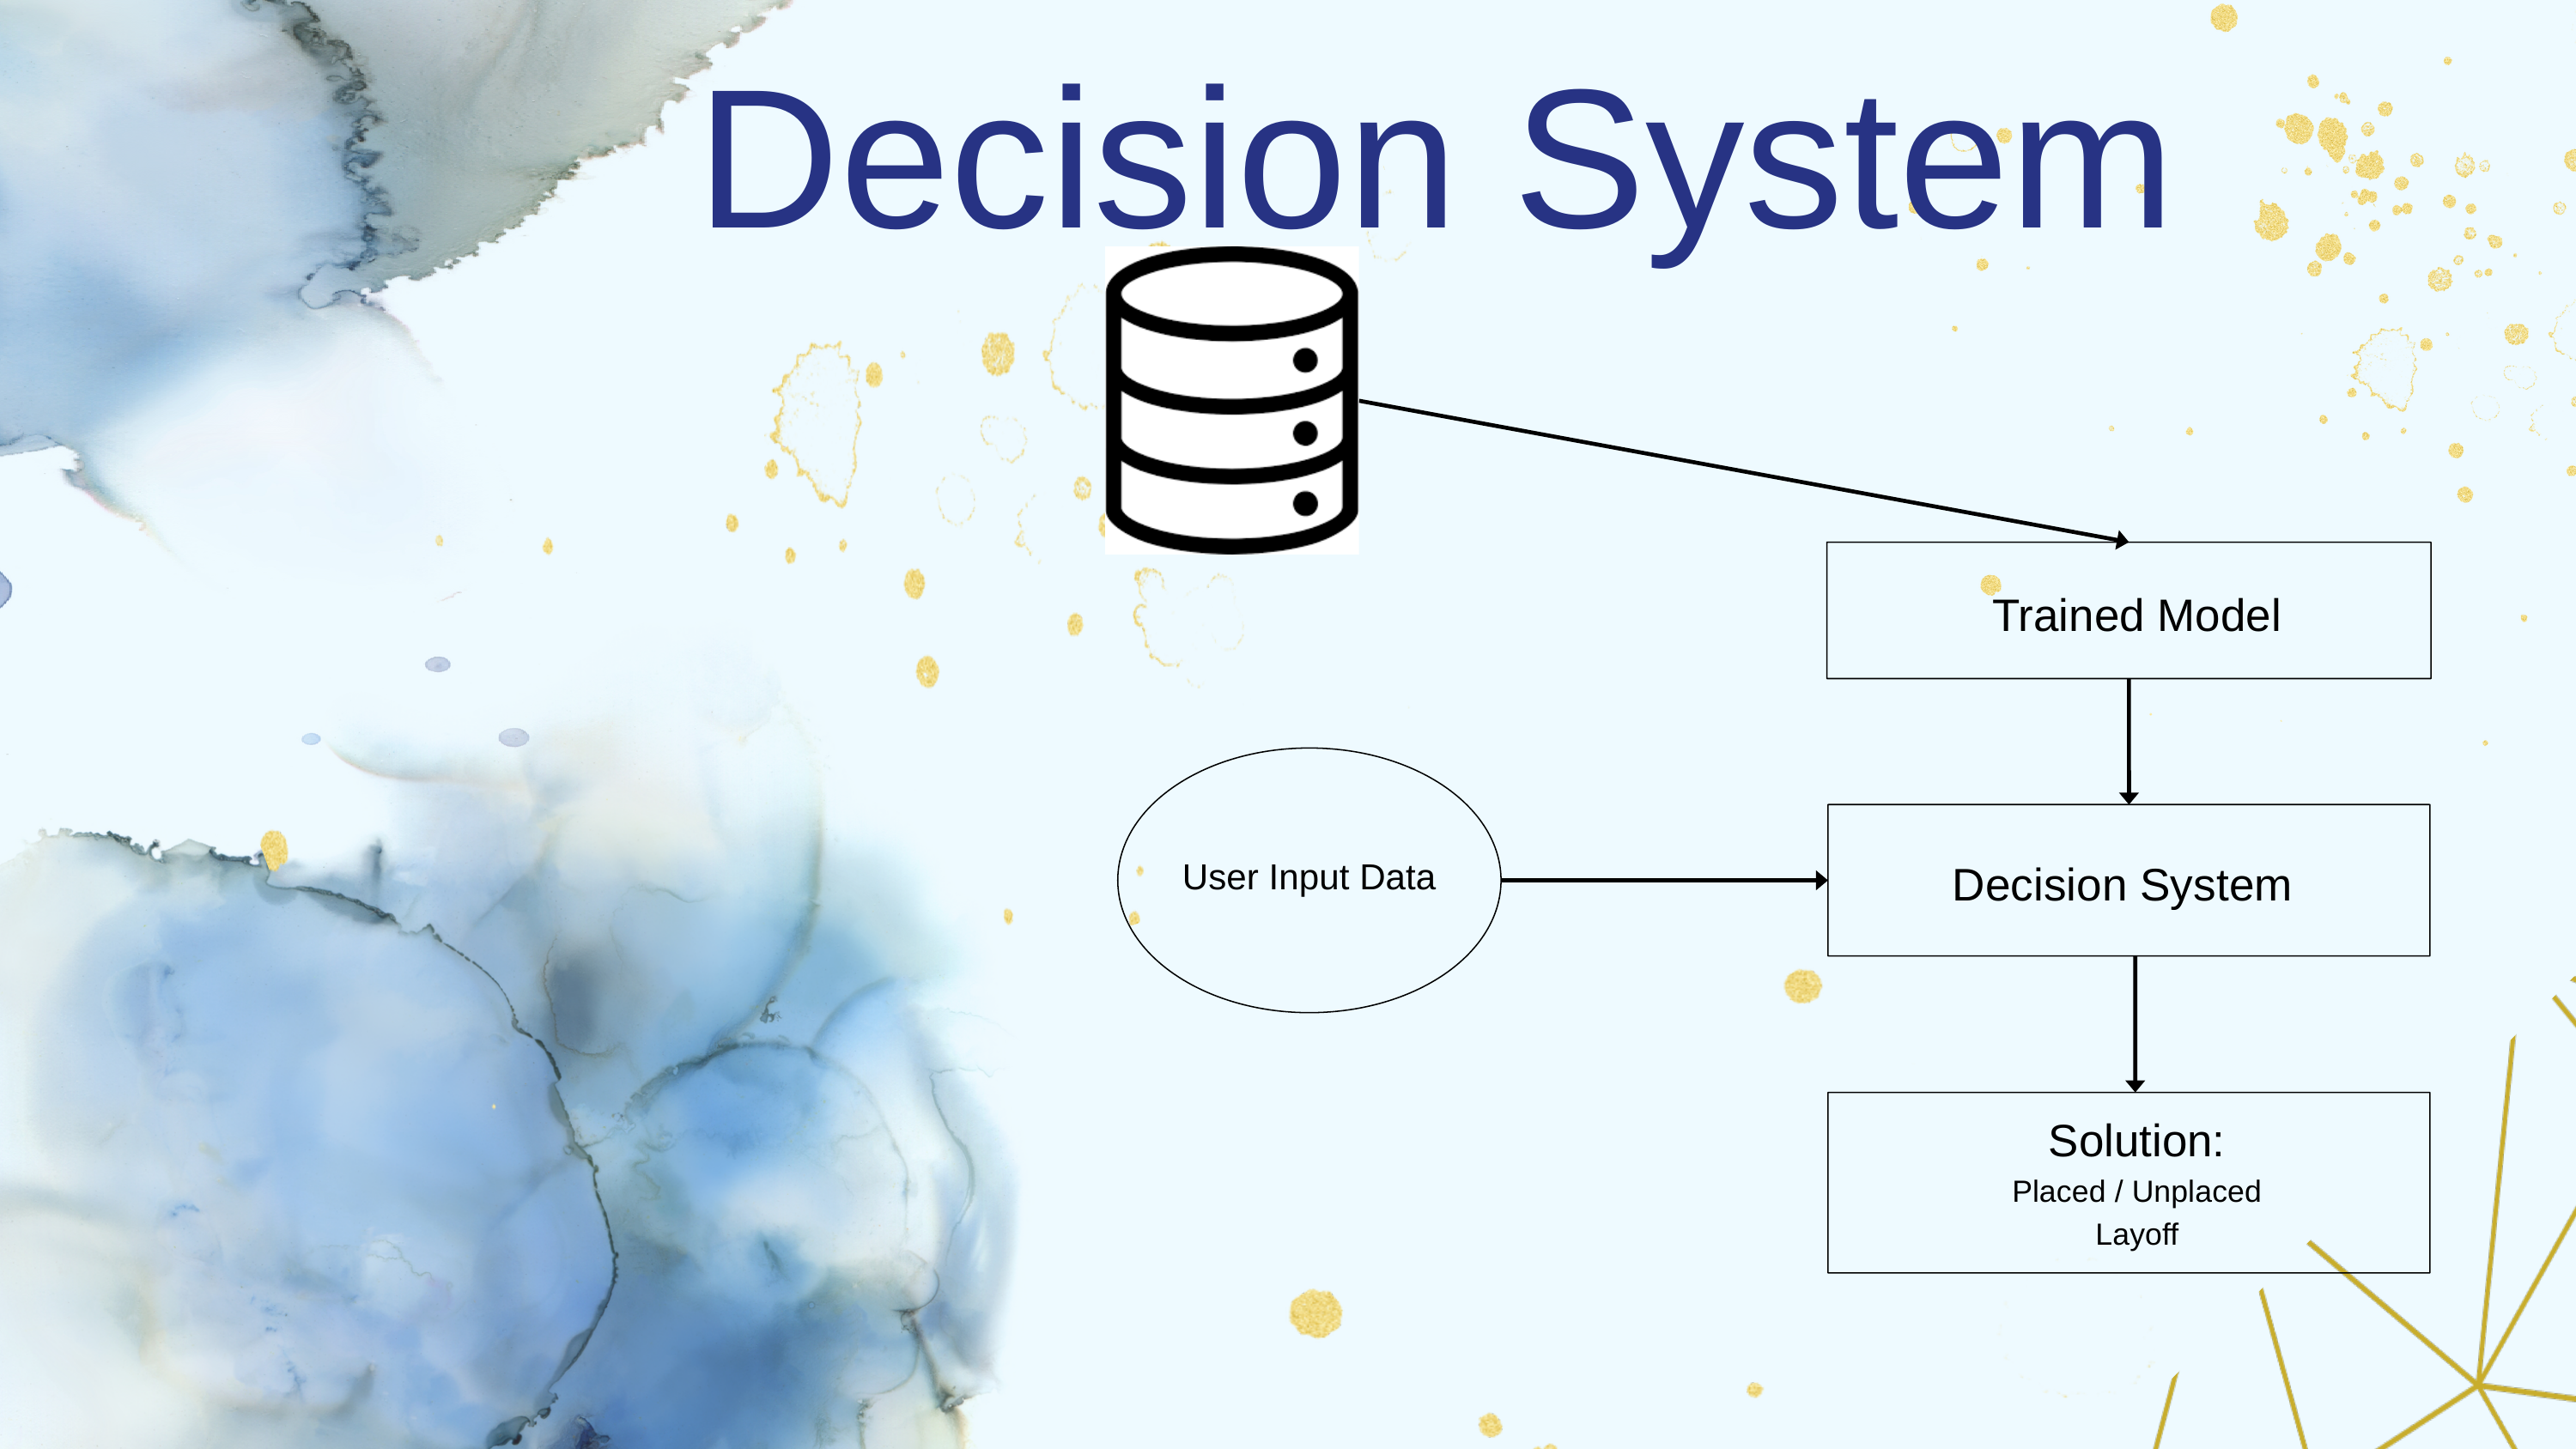

Decision System

fdasf
Trained Model

User Input Data
Decision System

Solution:
Placed / Unplaced
Layoff